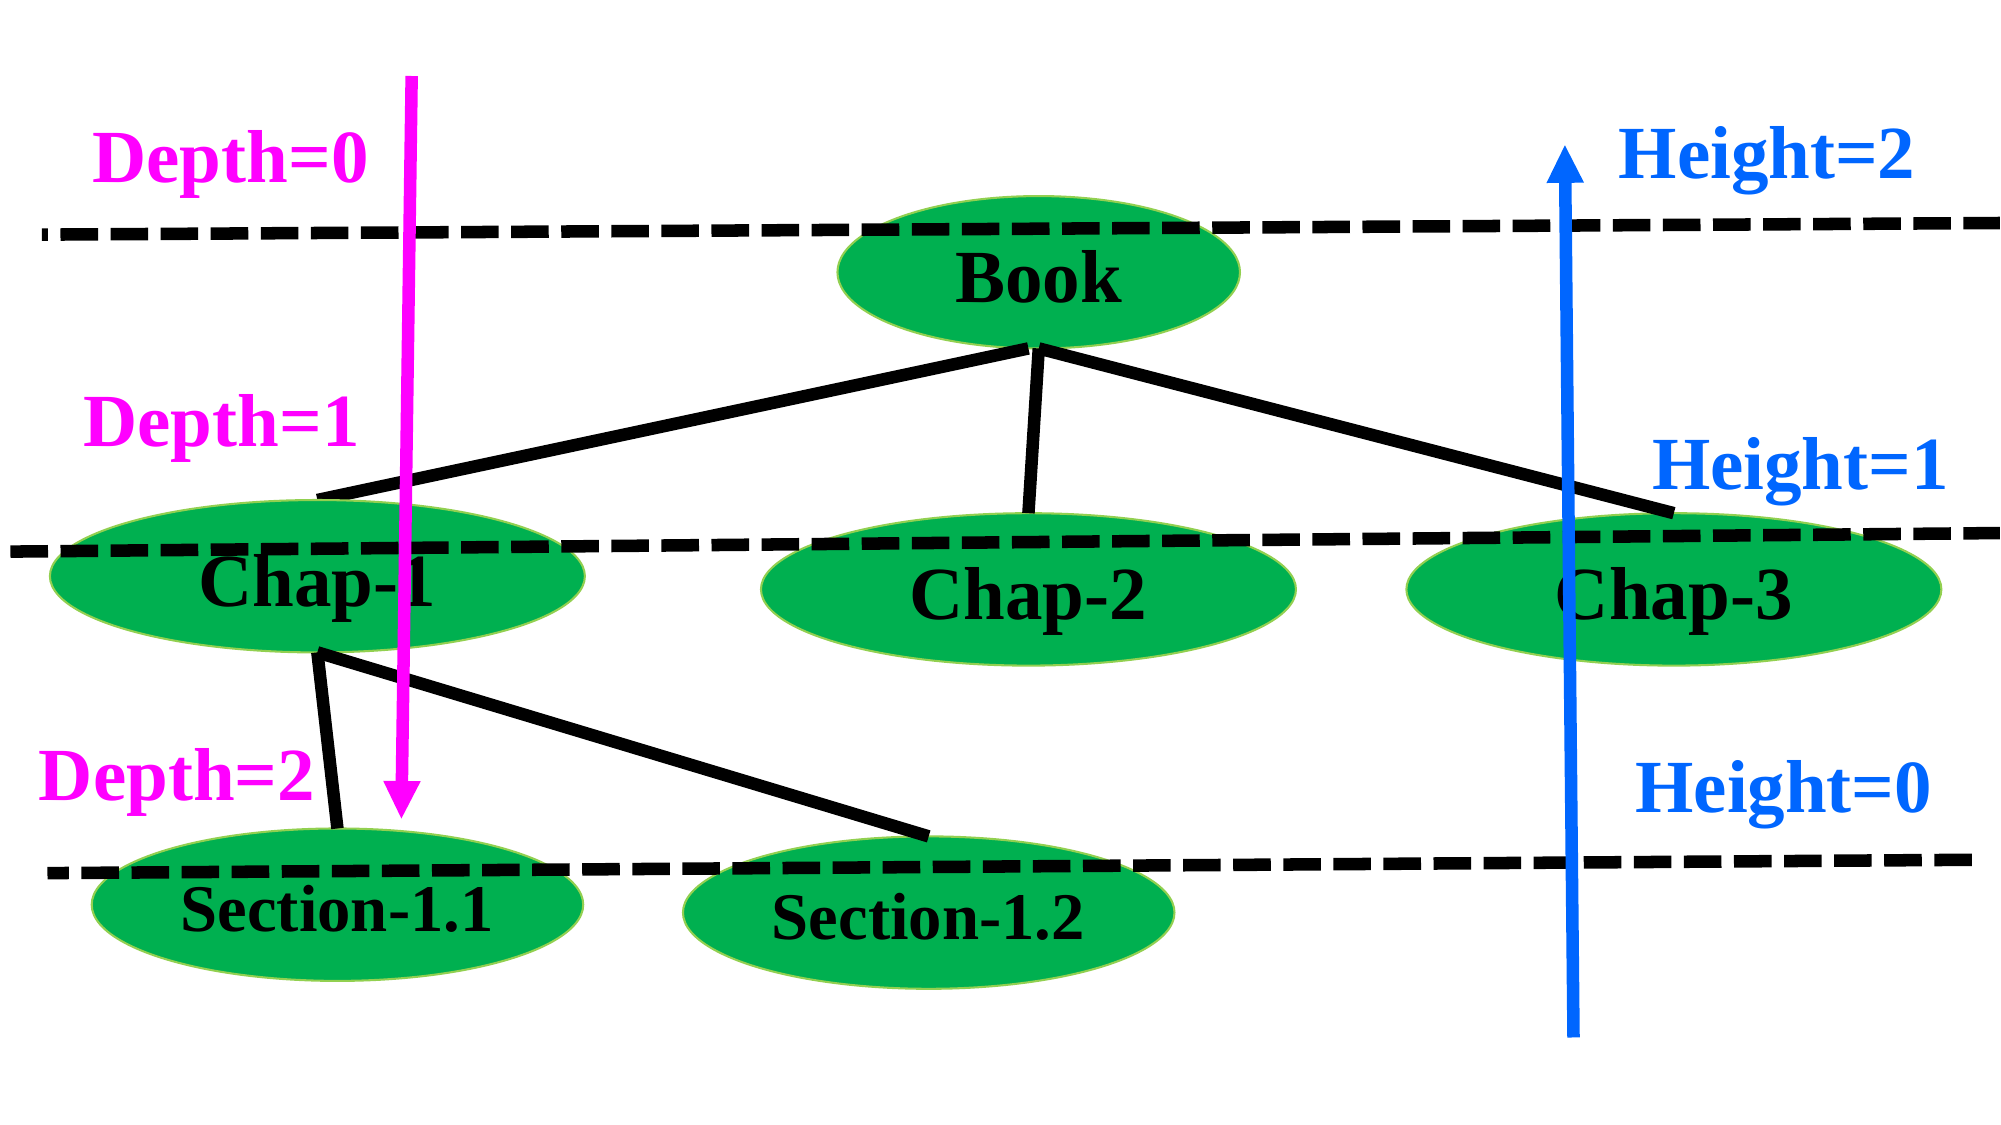

Height=2
Depth=0
Book
Depth=1
Height=1
Chap-1
Chap-2
Chap-3

Depth=2
Height=0
Section-1.1
Section-1.2